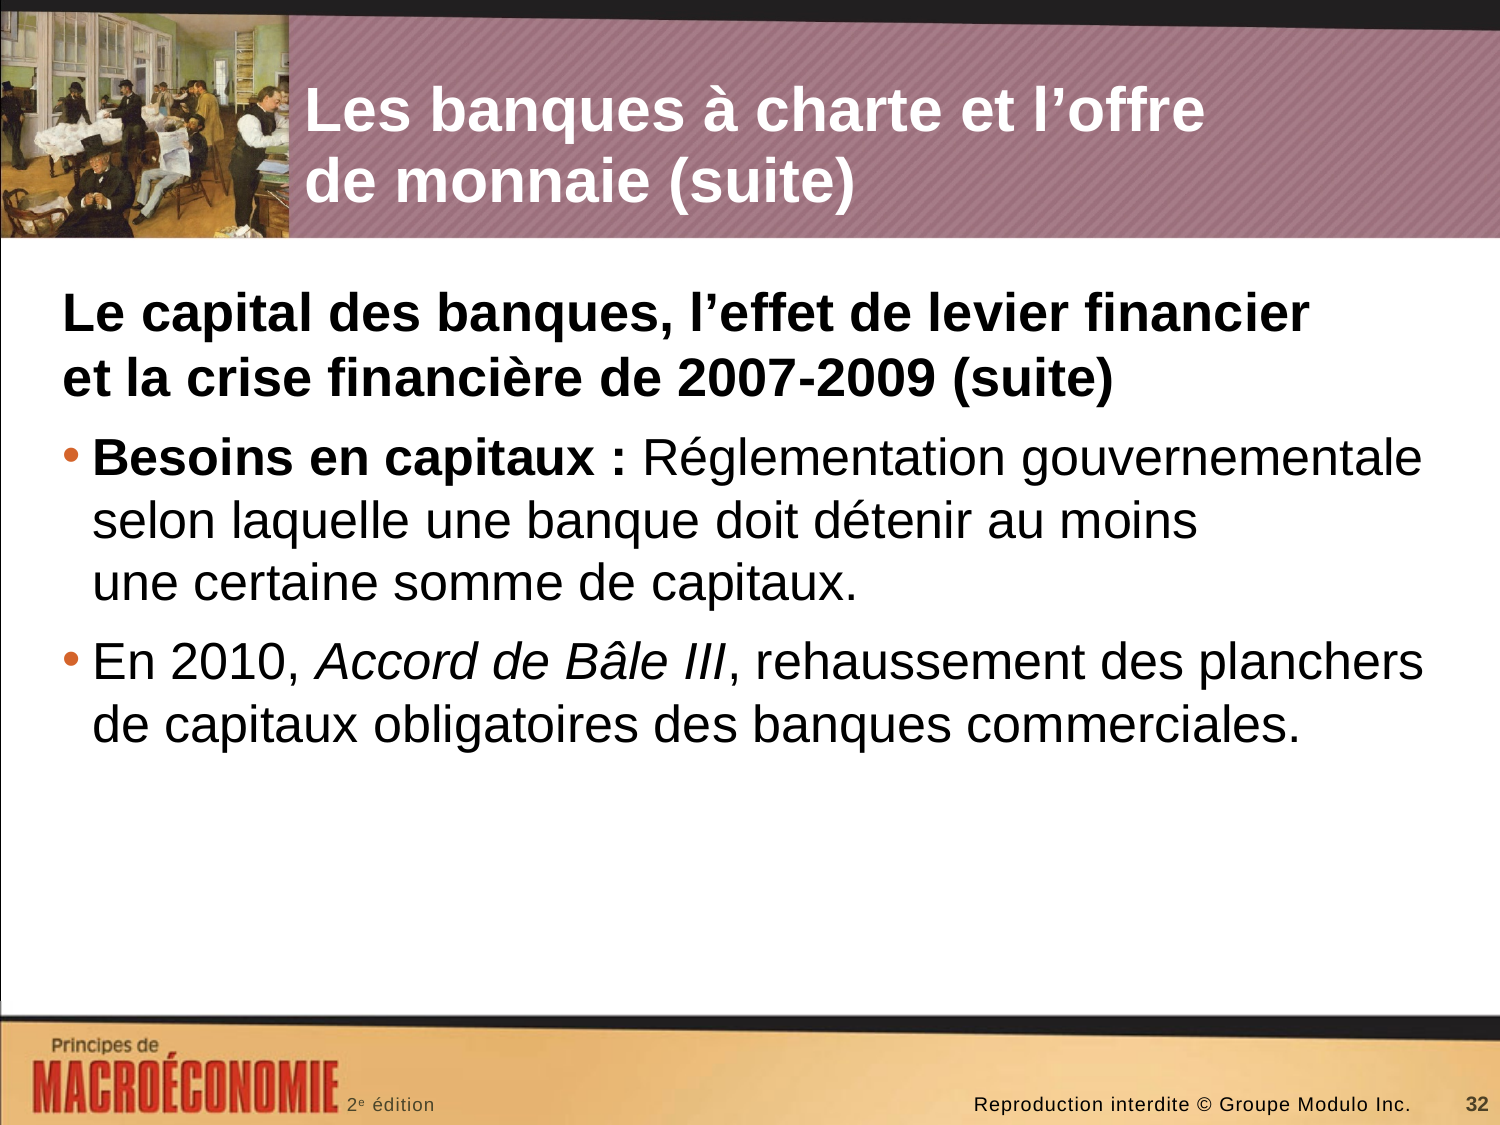

# Les banques à charte et l’offre de monnaie (suite)
Le capital des banques, l’effet de levier financier      et la crise financière de 2007-2009 (suite)
Besoins en capitaux : Réglementation gouvernementale selon laquelle une banque doit détenir au moins            une certaine somme de capitaux.
En 2010, Accord de Bâle III, rehaussement des planchers de capitaux obligatoires des banques commerciales.
32